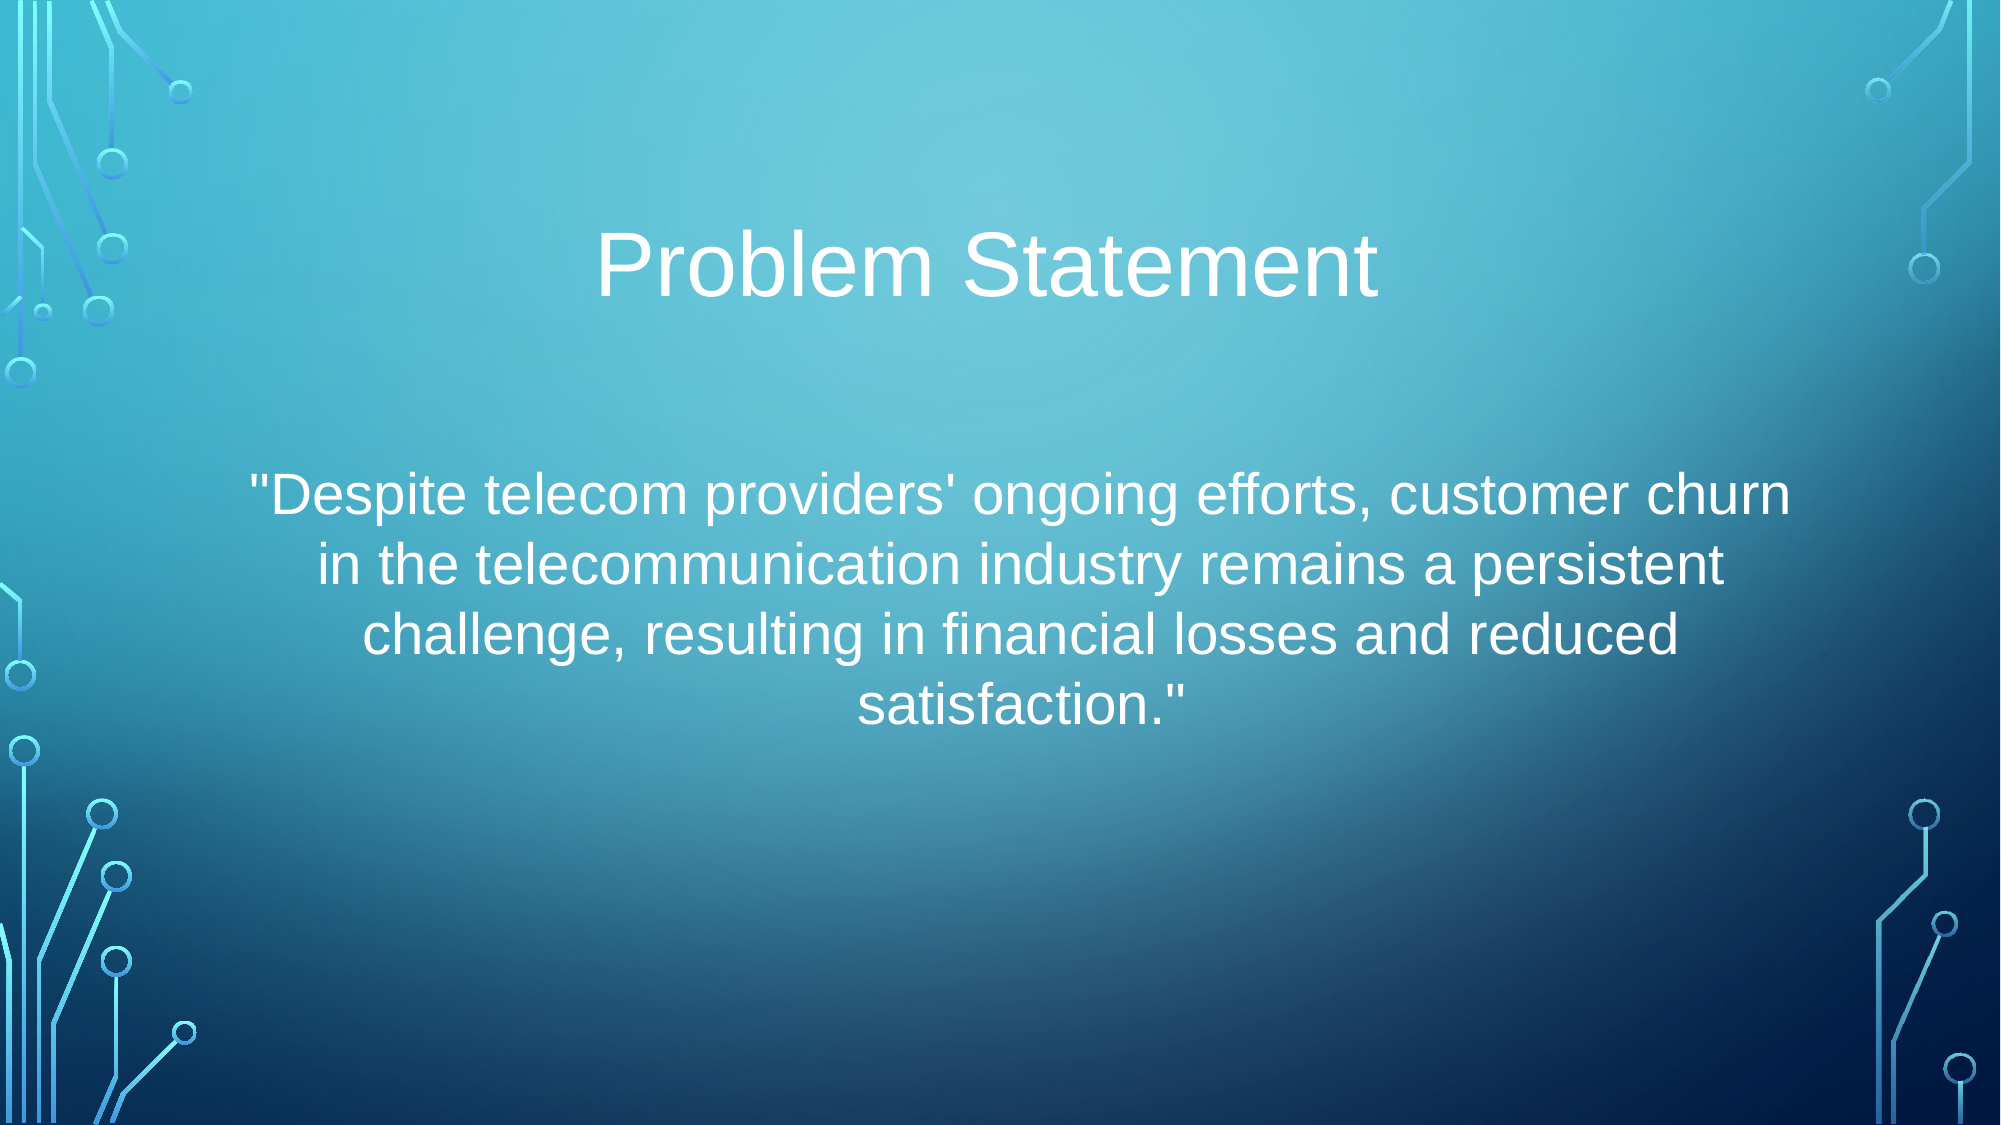

Problem Statement
"Despite telecom providers' ongoing efforts, customer churn in the telecommunication industry remains a persistent challenge, resulting in financial losses and reduced satisfaction."